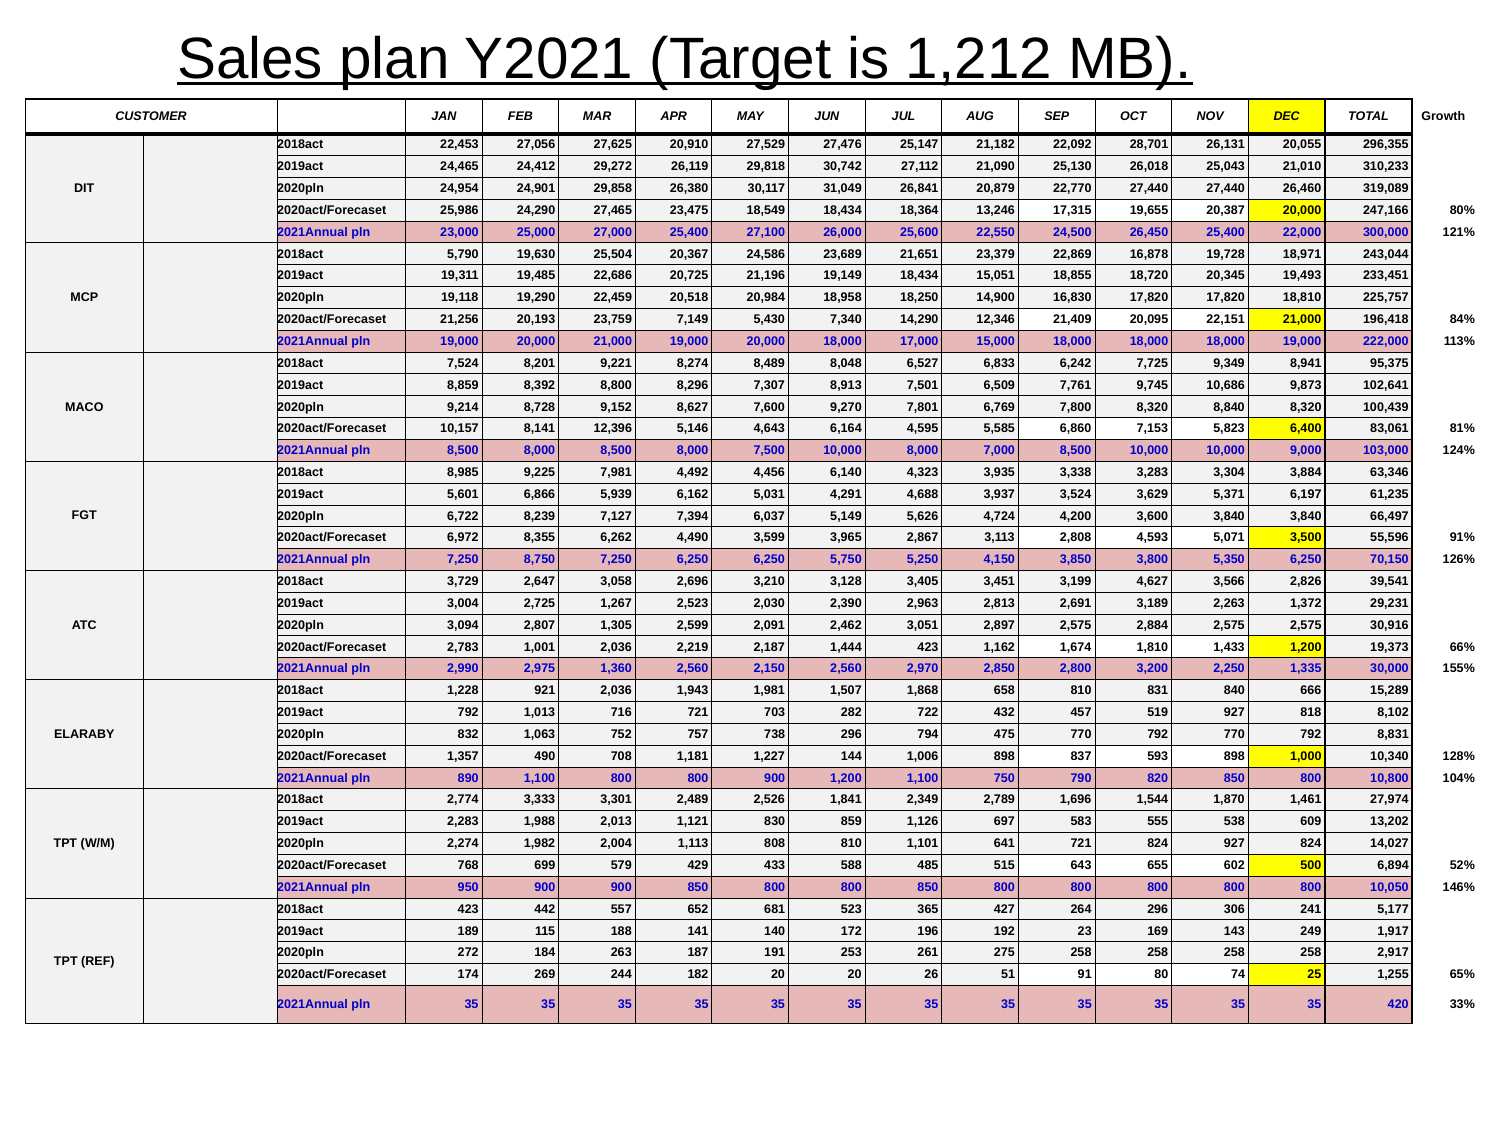

Sales plan Y2021 (Target is 1,212 MB).
| CUSTOMER |  |  | JAN | FEB | MAR | APR | MAY | JUN | JUL | AUG | SEP | OCT | NOV | DEC | TOTAL | Growth |
| --- | --- | --- | --- | --- | --- | --- | --- | --- | --- | --- | --- | --- | --- | --- | --- | --- |
| DIT |  | 2018act | 22,453 | 27,056 | 27,625 | 20,910 | 27,529 | 27,476 | 25,147 | 21,182 | 22,092 | 28,701 | 26,131 | 20,055 | 296,355 |  |
|  |  | 2019act | 24,465 | 24,412 | 29,272 | 26,119 | 29,818 | 30,742 | 27,112 | 21,090 | 25,130 | 26,018 | 25,043 | 21,010 | 310,233 |  |
|  |  | 2020pln | 24,954 | 24,901 | 29,858 | 26,380 | 30,117 | 31,049 | 26,841 | 20,879 | 22,770 | 27,440 | 27,440 | 26,460 | 319,089 |  |
|  |  | 2020act/Forecaset | 25,986 | 24,290 | 27,465 | 23,475 | 18,549 | 18,434 | 18,364 | 13,246 | 17,315 | 19,655 | 20,387 | 20,000 | 247,166 | 80% |
|  |  | 2021Annual pln | 23,000 | 25,000 | 27,000 | 25,400 | 27,100 | 26,000 | 25,600 | 22,550 | 24,500 | 26,450 | 25,400 | 22,000 | 300,000 | 121% |
| MCP |  | 2018act | 5,790 | 19,630 | 25,504 | 20,367 | 24,586 | 23,689 | 21,651 | 23,379 | 22,869 | 16,878 | 19,728 | 18,971 | 243,044 |  |
|  |  | 2019act | 19,311 | 19,485 | 22,686 | 20,725 | 21,196 | 19,149 | 18,434 | 15,051 | 18,855 | 18,720 | 20,345 | 19,493 | 233,451 |  |
|  |  | 2020pln | 19,118 | 19,290 | 22,459 | 20,518 | 20,984 | 18,958 | 18,250 | 14,900 | 16,830 | 17,820 | 17,820 | 18,810 | 225,757 |  |
|  |  | 2020act/Forecaset | 21,256 | 20,193 | 23,759 | 7,149 | 5,430 | 7,340 | 14,290 | 12,346 | 21,409 | 20,095 | 22,151 | 21,000 | 196,418 | 84% |
|  |  | 2021Annual pln | 19,000 | 20,000 | 21,000 | 19,000 | 20,000 | 18,000 | 17,000 | 15,000 | 18,000 | 18,000 | 18,000 | 19,000 | 222,000 | 113% |
| MACO |  | 2018act | 7,524 | 8,201 | 9,221 | 8,274 | 8,489 | 8,048 | 6,527 | 6,833 | 6,242 | 7,725 | 9,349 | 8,941 | 95,375 |  |
|  |  | 2019act | 8,859 | 8,392 | 8,800 | 8,296 | 7,307 | 8,913 | 7,501 | 6,509 | 7,761 | 9,745 | 10,686 | 9,873 | 102,641 |  |
|  |  | 2020pln | 9,214 | 8,728 | 9,152 | 8,627 | 7,600 | 9,270 | 7,801 | 6,769 | 7,800 | 8,320 | 8,840 | 8,320 | 100,439 |  |
|  |  | 2020act/Forecaset | 10,157 | 8,141 | 12,396 | 5,146 | 4,643 | 6,164 | 4,595 | 5,585 | 6,860 | 7,153 | 5,823 | 6,400 | 83,061 | 81% |
|  |  | 2021Annual pln | 8,500 | 8,000 | 8,500 | 8,000 | 7,500 | 10,000 | 8,000 | 7,000 | 8,500 | 10,000 | 10,000 | 9,000 | 103,000 | 124% |
| FGT |  | 2018act | 8,985 | 9,225 | 7,981 | 4,492 | 4,456 | 6,140 | 4,323 | 3,935 | 3,338 | 3,283 | 3,304 | 3,884 | 63,346 |  |
|  |  | 2019act | 5,601 | 6,866 | 5,939 | 6,162 | 5,031 | 4,291 | 4,688 | 3,937 | 3,524 | 3,629 | 5,371 | 6,197 | 61,235 |  |
|  |  | 2020pln | 6,722 | 8,239 | 7,127 | 7,394 | 6,037 | 5,149 | 5,626 | 4,724 | 4,200 | 3,600 | 3,840 | 3,840 | 66,497 |  |
|  |  | 2020act/Forecaset | 6,972 | 8,355 | 6,262 | 4,490 | 3,599 | 3,965 | 2,867 | 3,113 | 2,808 | 4,593 | 5,071 | 3,500 | 55,596 | 91% |
|  |  | 2021Annual pln | 7,250 | 8,750 | 7,250 | 6,250 | 6,250 | 5,750 | 5,250 | 4,150 | 3,850 | 3,800 | 5,350 | 6,250 | 70,150 | 126% |
| ATC |  | 2018act | 3,729 | 2,647 | 3,058 | 2,696 | 3,210 | 3,128 | 3,405 | 3,451 | 3,199 | 4,627 | 3,566 | 2,826 | 39,541 |  |
|  |  | 2019act | 3,004 | 2,725 | 1,267 | 2,523 | 2,030 | 2,390 | 2,963 | 2,813 | 2,691 | 3,189 | 2,263 | 1,372 | 29,231 |  |
|  |  | 2020pln | 3,094 | 2,807 | 1,305 | 2,599 | 2,091 | 2,462 | 3,051 | 2,897 | 2,575 | 2,884 | 2,575 | 2,575 | 30,916 |  |
|  |  | 2020act/Forecaset | 2,783 | 1,001 | 2,036 | 2,219 | 2,187 | 1,444 | 423 | 1,162 | 1,674 | 1,810 | 1,433 | 1,200 | 19,373 | 66% |
|  |  | 2021Annual pln | 2,990 | 2,975 | 1,360 | 2,560 | 2,150 | 2,560 | 2,970 | 2,850 | 2,800 | 3,200 | 2,250 | 1,335 | 30,000 | 155% |
| ELARABY |  | 2018act | 1,228 | 921 | 2,036 | 1,943 | 1,981 | 1,507 | 1,868 | 658 | 810 | 831 | 840 | 666 | 15,289 |  |
|  |  | 2019act | 792 | 1,013 | 716 | 721 | 703 | 282 | 722 | 432 | 457 | 519 | 927 | 818 | 8,102 |  |
|  |  | 2020pln | 832 | 1,063 | 752 | 757 | 738 | 296 | 794 | 475 | 770 | 792 | 770 | 792 | 8,831 |  |
|  |  | 2020act/Forecaset | 1,357 | 490 | 708 | 1,181 | 1,227 | 144 | 1,006 | 898 | 837 | 593 | 898 | 1,000 | 10,340 | 128% |
|  |  | 2021Annual pln | 890 | 1,100 | 800 | 800 | 900 | 1,200 | 1,100 | 750 | 790 | 820 | 850 | 800 | 10,800 | 104% |
| TPT (W/M) |  | 2018act | 2,774 | 3,333 | 3,301 | 2,489 | 2,526 | 1,841 | 2,349 | 2,789 | 1,696 | 1,544 | 1,870 | 1,461 | 27,974 |  |
|  |  | 2019act | 2,283 | 1,988 | 2,013 | 1,121 | 830 | 859 | 1,126 | 697 | 583 | 555 | 538 | 609 | 13,202 |  |
|  |  | 2020pln | 2,274 | 1,982 | 2,004 | 1,113 | 808 | 810 | 1,101 | 641 | 721 | 824 | 927 | 824 | 14,027 |  |
|  |  | 2020act/Forecaset | 768 | 699 | 579 | 429 | 433 | 588 | 485 | 515 | 643 | 655 | 602 | 500 | 6,894 | 52% |
|  |  | 2021Annual pln | 950 | 900 | 900 | 850 | 800 | 800 | 850 | 800 | 800 | 800 | 800 | 800 | 10,050 | 146% |
| TPT (REF) |  | 2018act | 423 | 442 | 557 | 652 | 681 | 523 | 365 | 427 | 264 | 296 | 306 | 241 | 5,177 |  |
|  |  | 2019act | 189 | 115 | 188 | 141 | 140 | 172 | 196 | 192 | 23 | 169 | 143 | 249 | 1,917 |  |
|  |  | 2020pln | 272 | 184 | 263 | 187 | 191 | 253 | 261 | 275 | 258 | 258 | 258 | 258 | 2,917 |  |
|  |  | 2020act/Forecaset | 174 | 269 | 244 | 182 | 20 | 20 | 26 | 51 | 91 | 80 | 74 | 25 | 1,255 | 65% |
|  |  | 2021Annual pln | 35 | 35 | 35 | 35 | 35 | 35 | 35 | 35 | 35 | 35 | 35 | 35 | 420 | 33% |
19